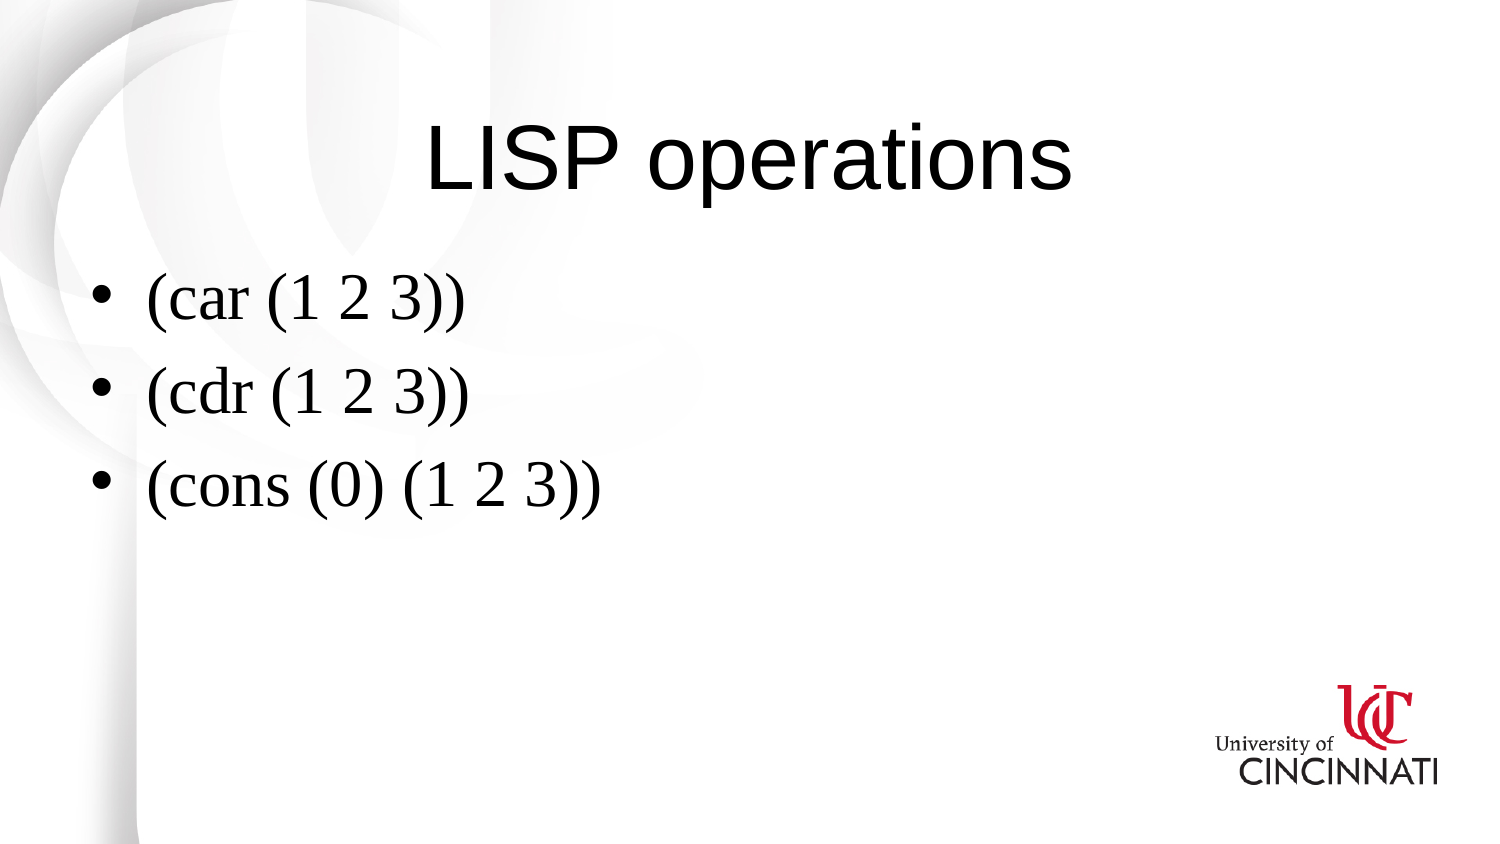

# LISP operations
(car (1 2 3))
(cdr (1 2 3))
(cons (0) (1 2 3))